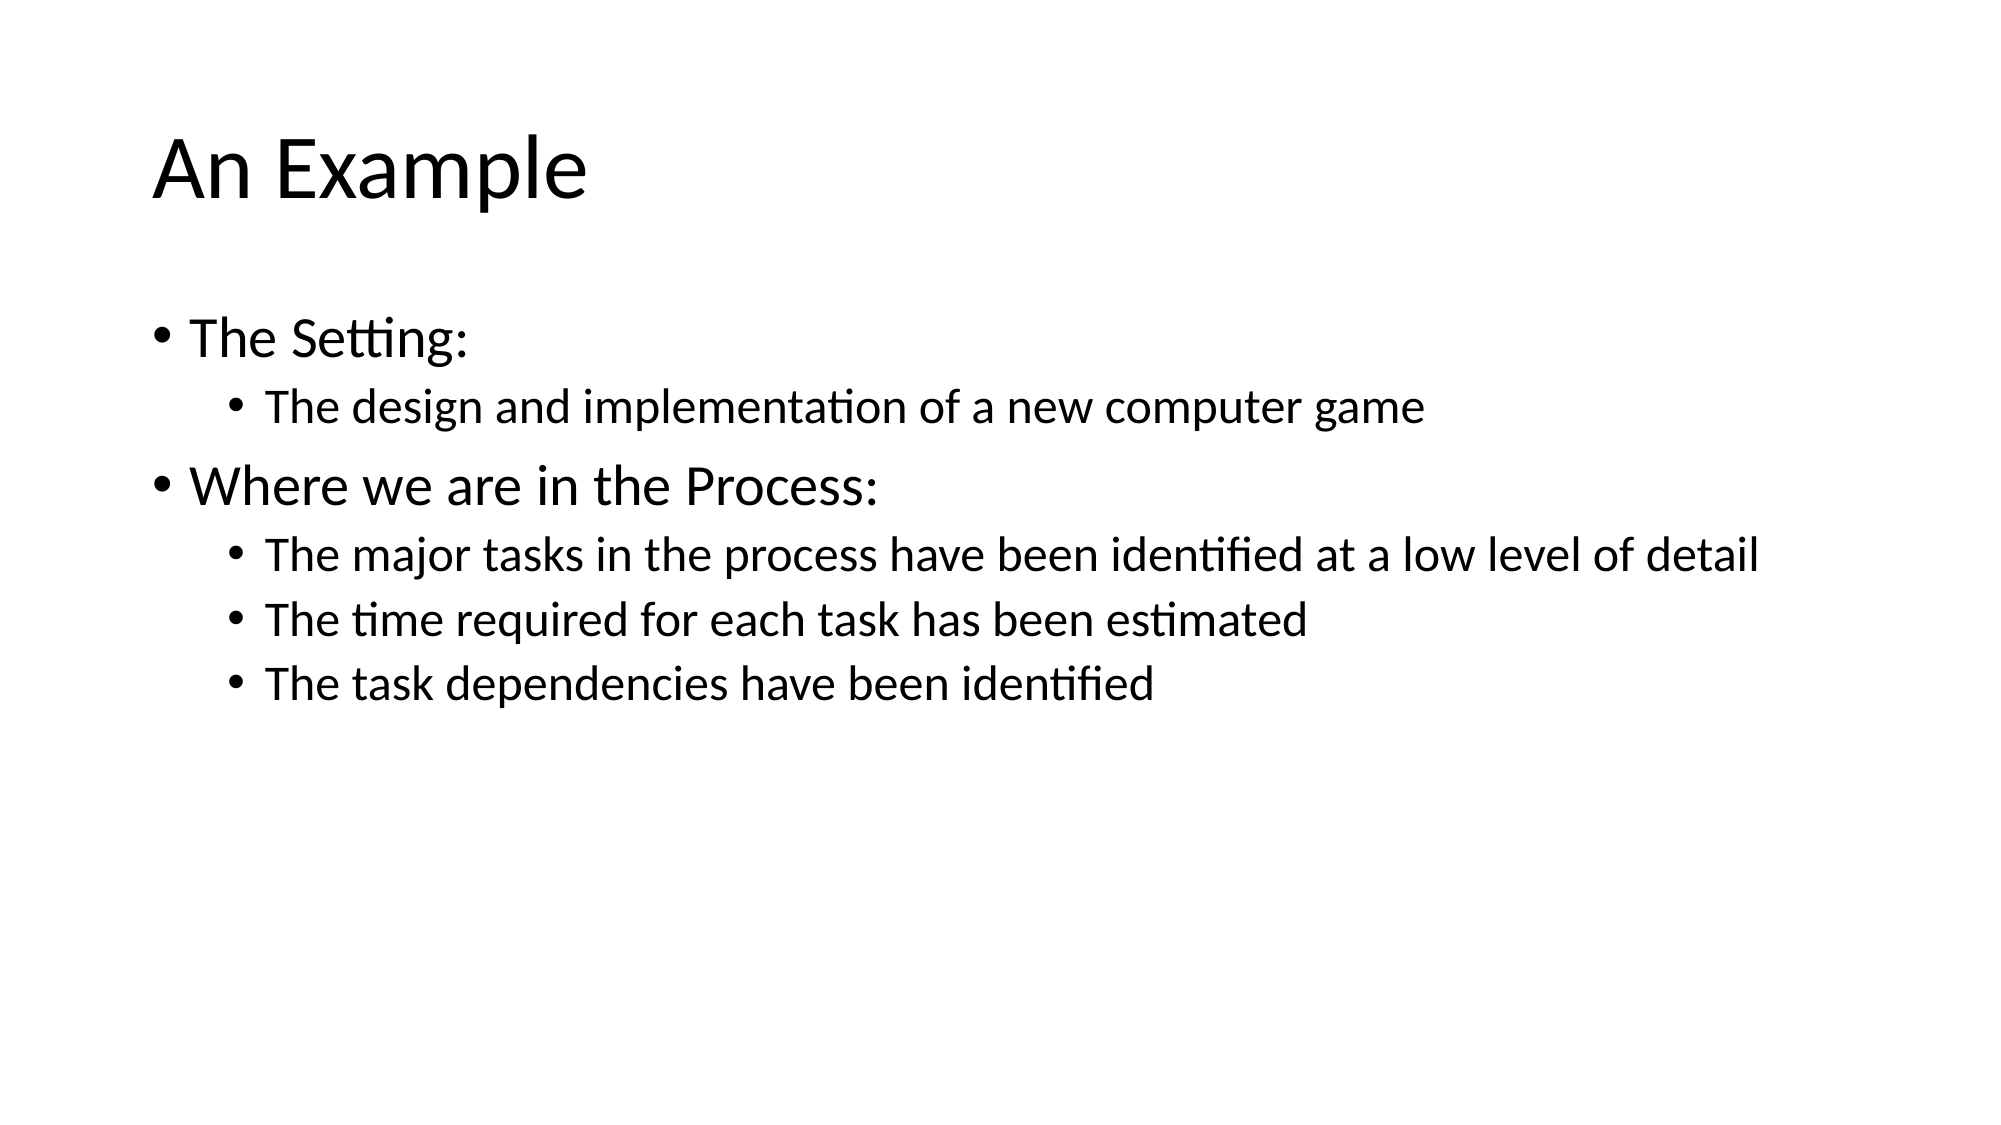

# An Example
The Setting:
The design and implementation of a new computer game
Where we are in the Process:
The major tasks in the process have been identified at a low level of detail
The time required for each task has been estimated
The task dependencies have been identified